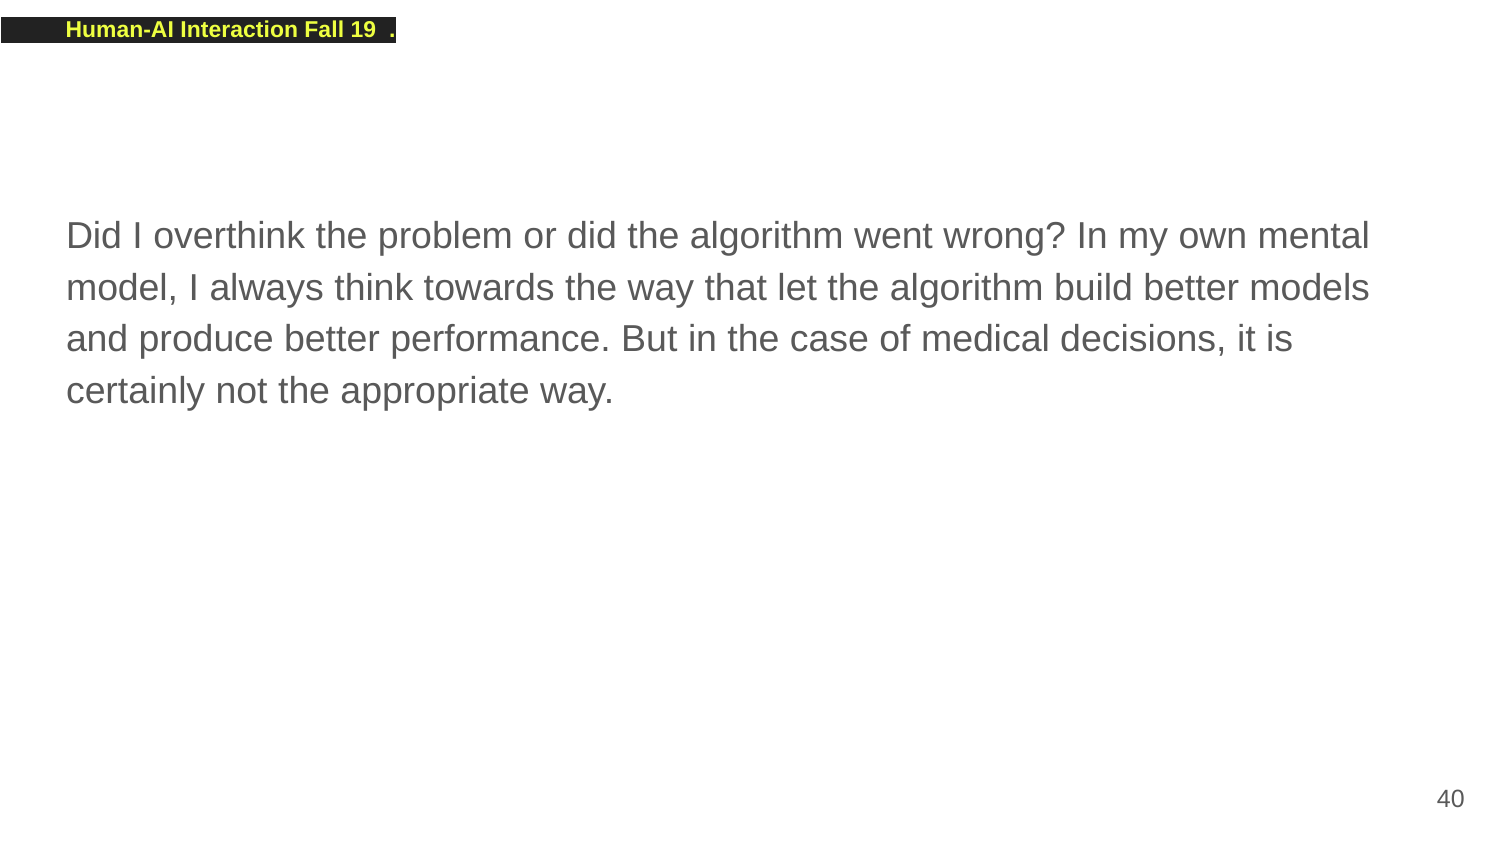

#
Did I overthink the problem or did the algorithm went wrong? In my own mental model, I always think towards the way that let the algorithm build better models and produce better performance. But in the case of medical decisions, it is certainly not the appropriate way.
40